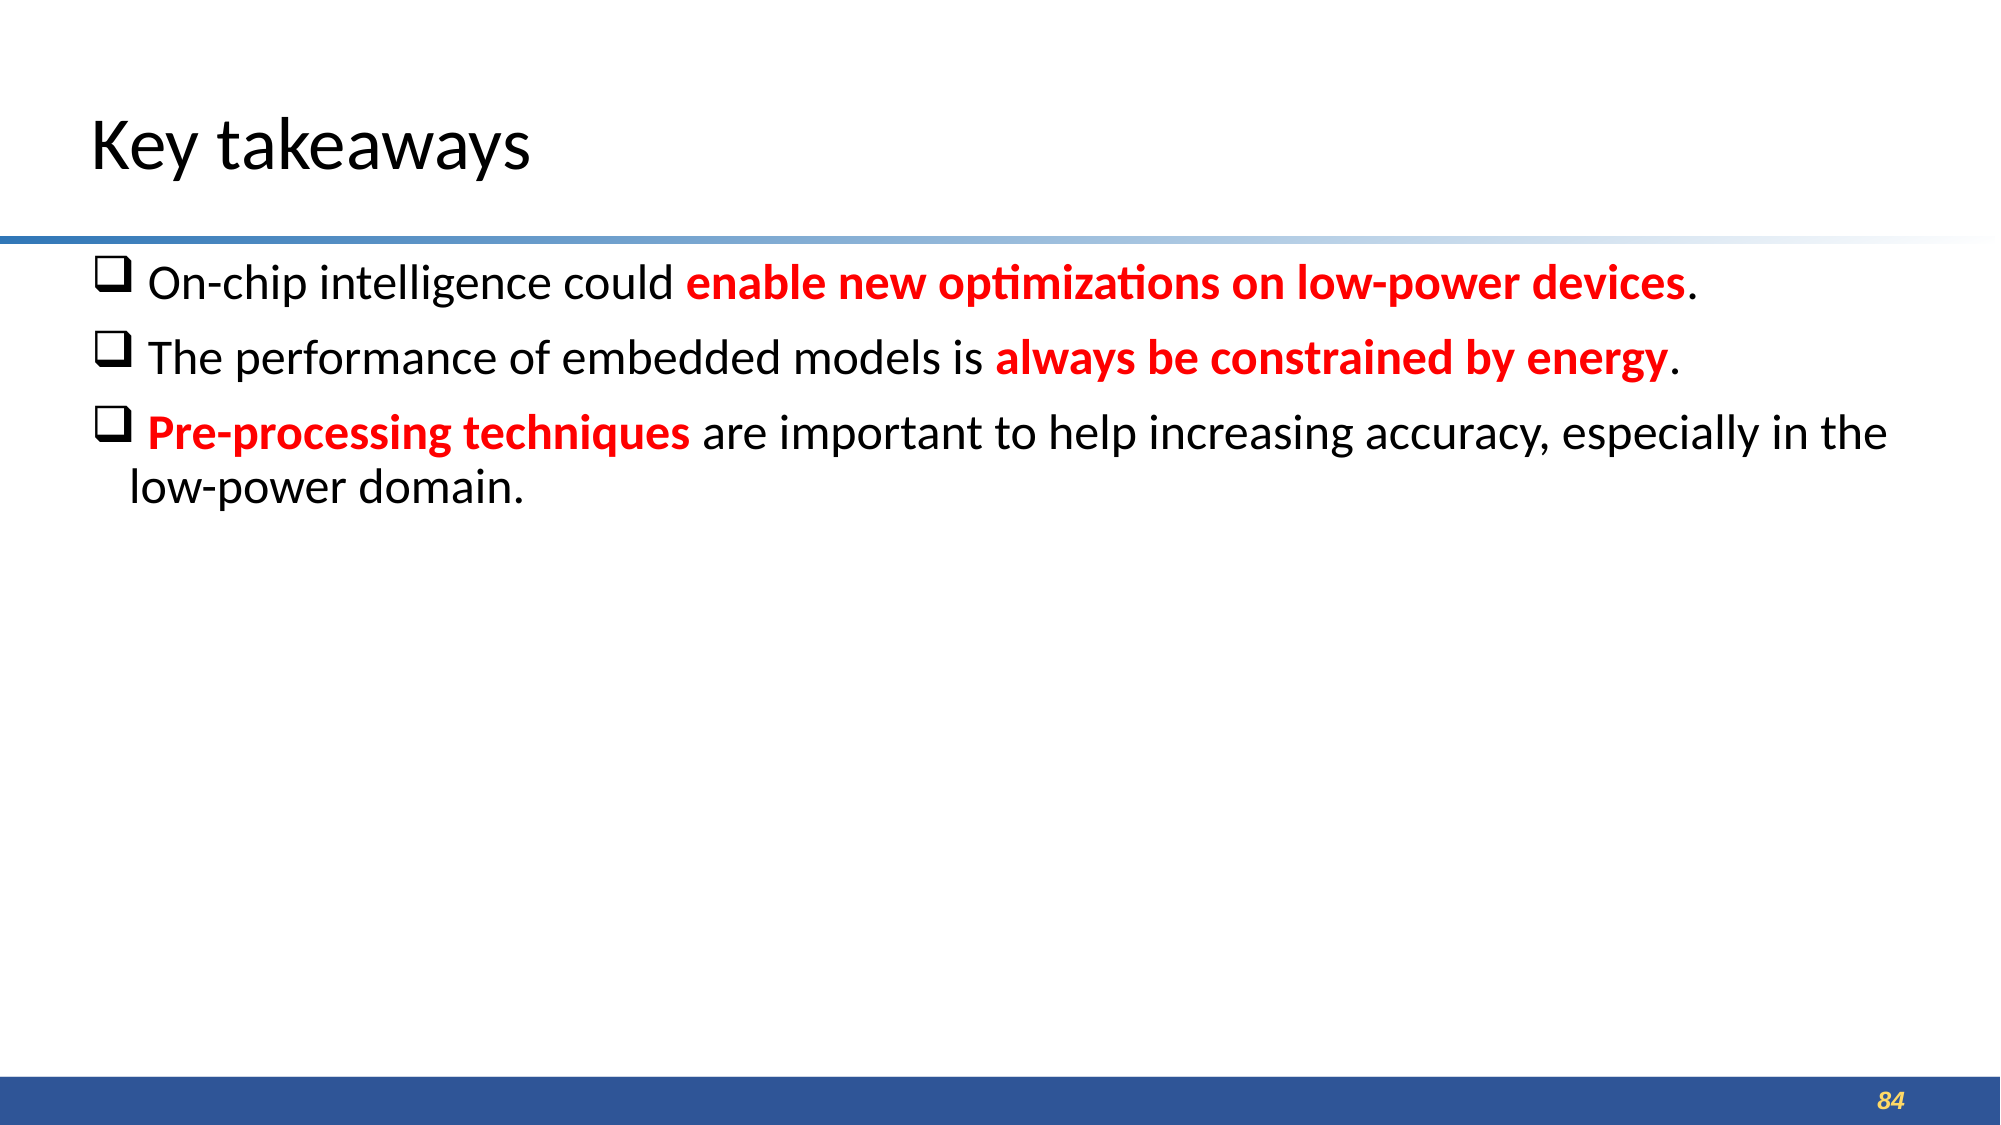

# Key takeaways
 On-chip intelligence could enable new optimizations on low-power devices.
 The performance of embedded models is always be constrained by energy.
 Pre-processing techniques are important to help increasing accuracy, especially in the low-power domain.